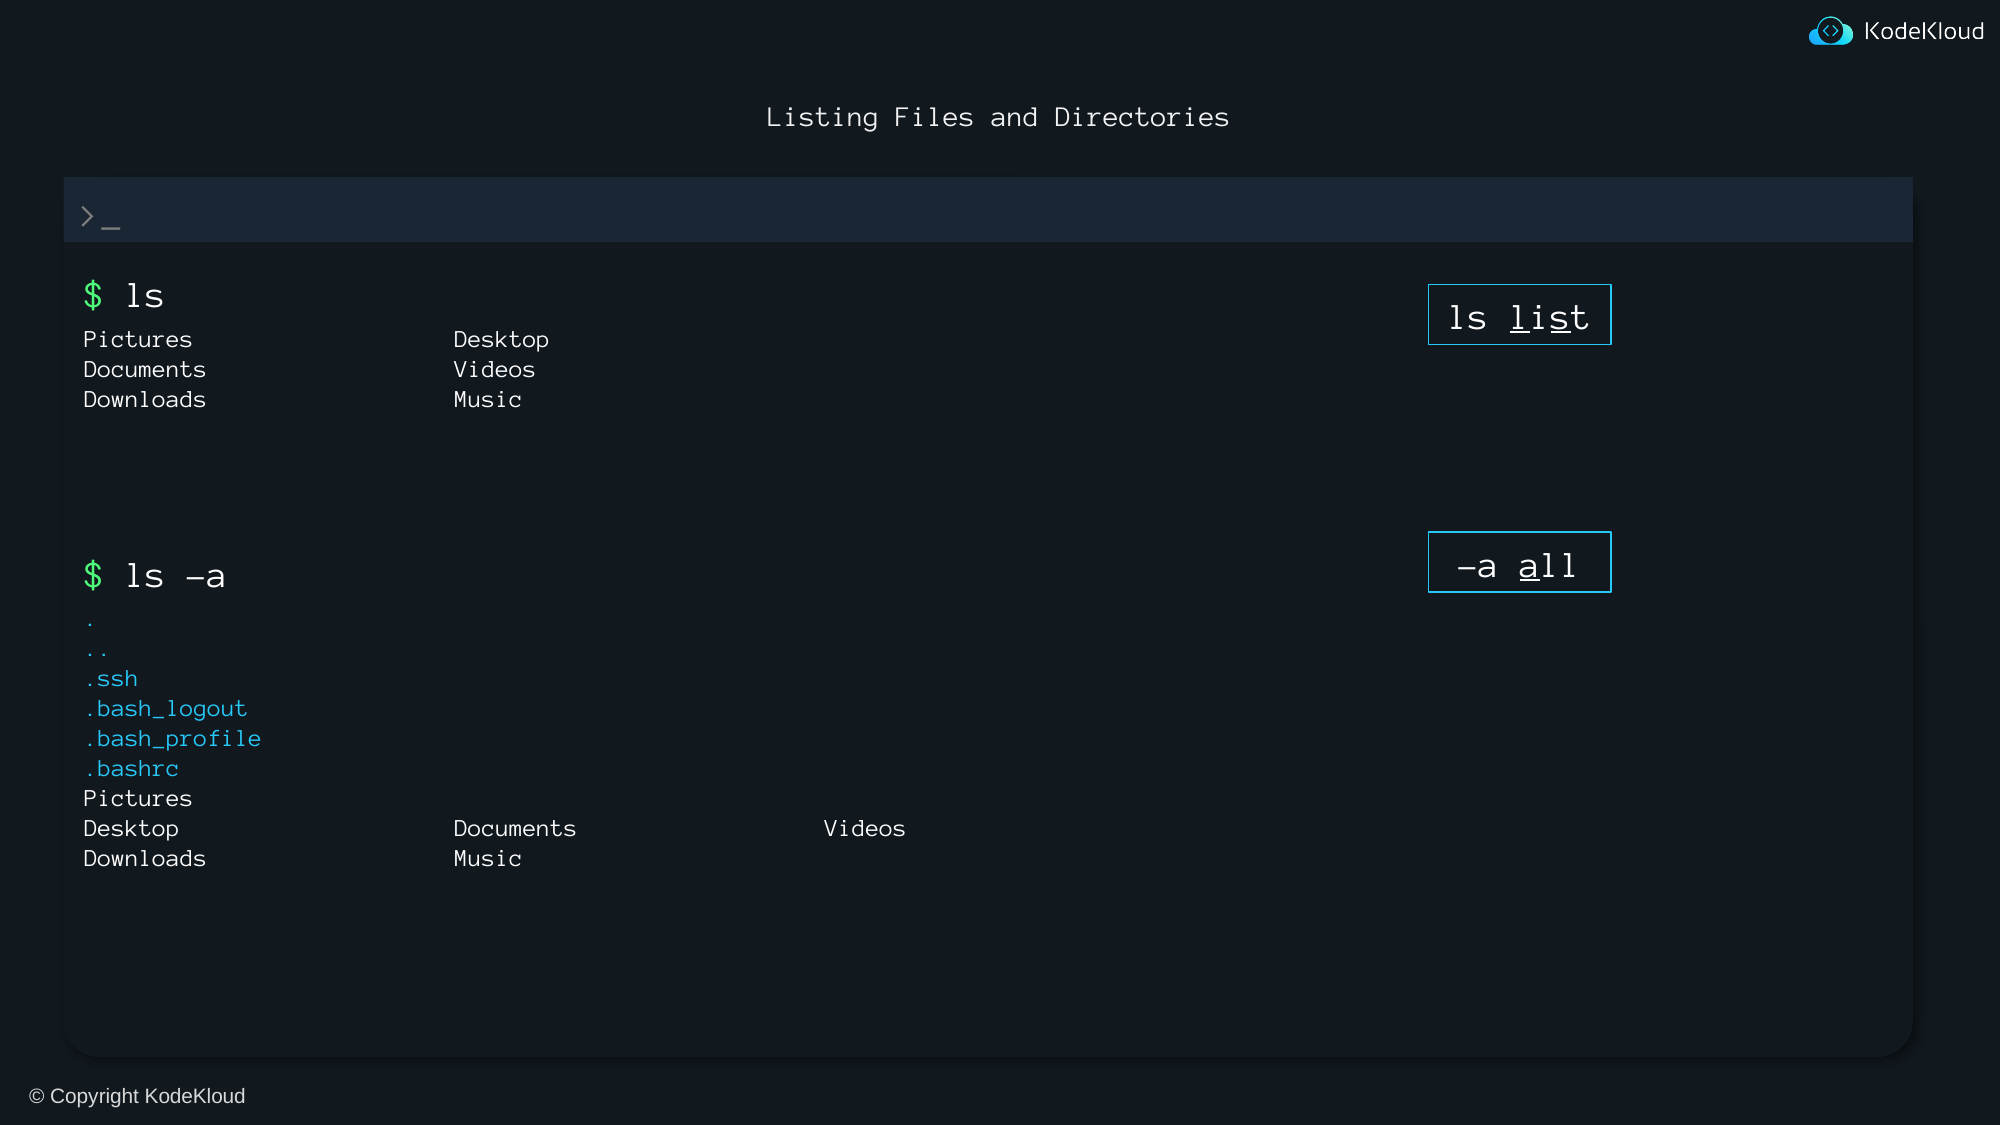

# Listing Files and Directories
$ ls
ls list
Pictures                   Desktop
Documents                  Videos
Downloads                  Music
-a all
$ ls -a
.
..
.ssh
.bash_logout
.bash_profile
.bashrc
Pictures
Desktop                    Documents                  Videos
Downloads                  Music